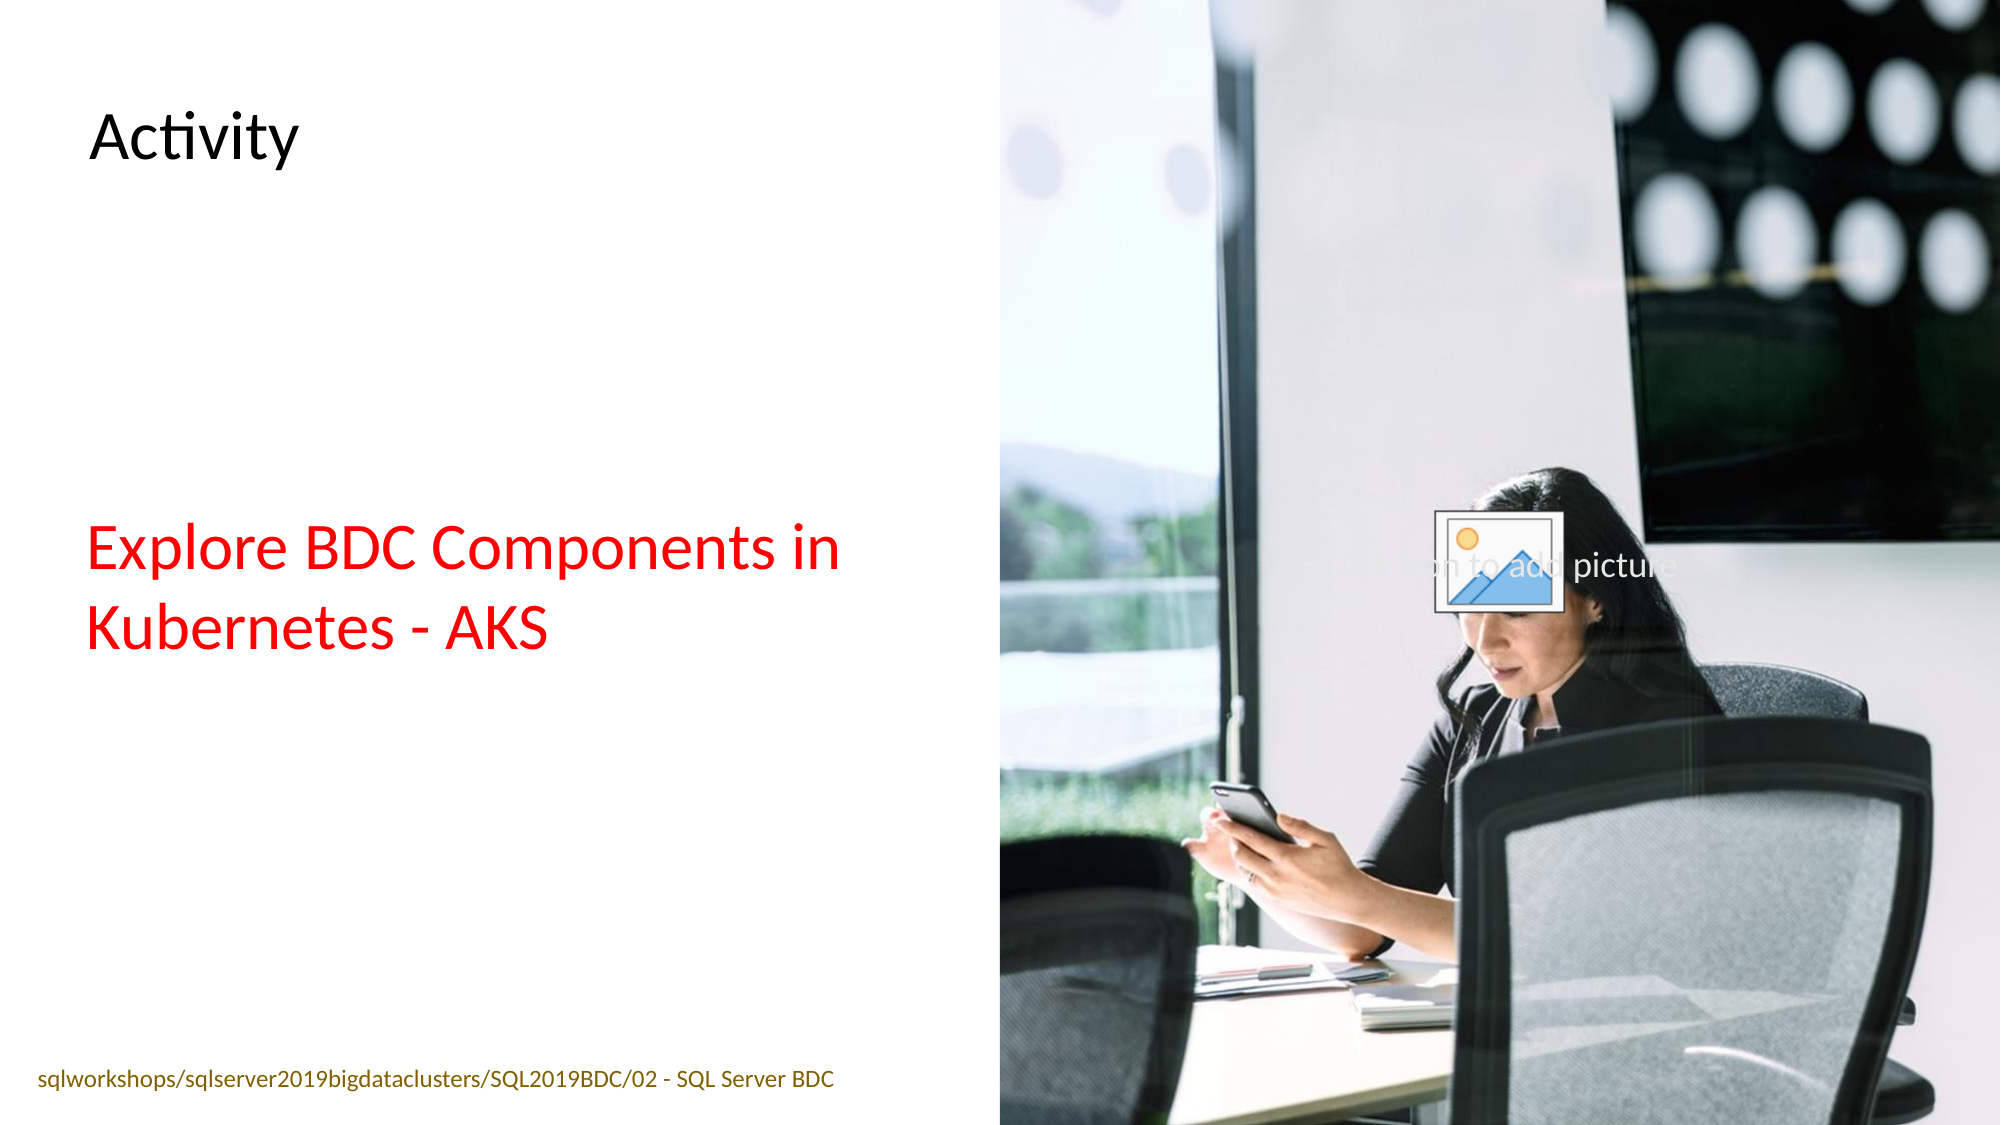

# Activity
Explore BDC Components in Kubernetes - AKS
sqlworkshops/sqlserver2019bigdataclusters/SQL2019BDC/02 - SQL Server BDC